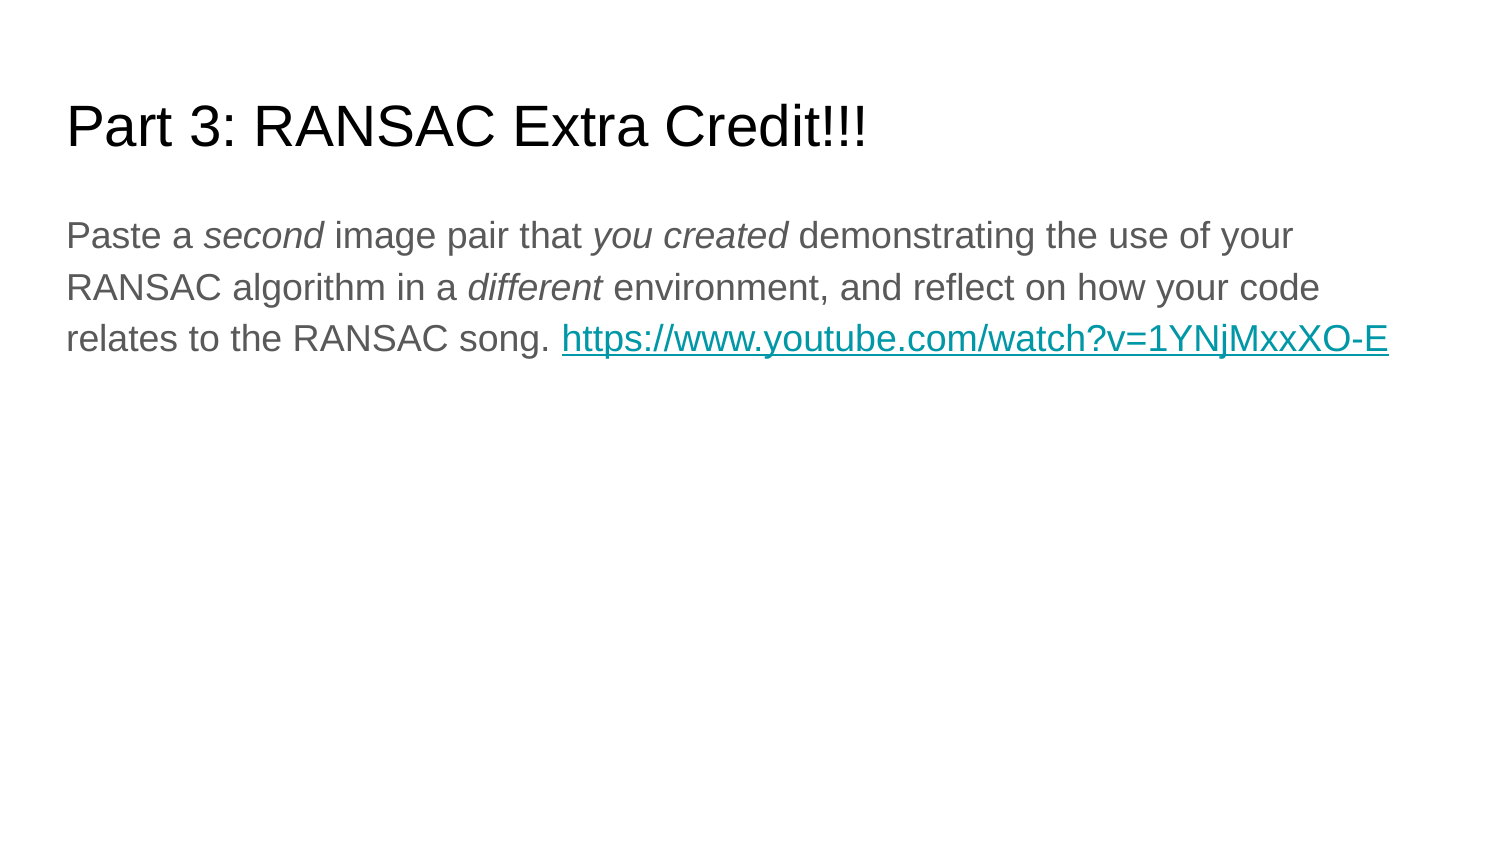

# Part 3: RANSAC Extra Credit!!!
Paste a second image pair that you created demonstrating the use of your RANSAC algorithm in a different environment, and reflect on how your code relates to the RANSAC song. https://www.youtube.com/watch?v=1YNjMxxXO-E